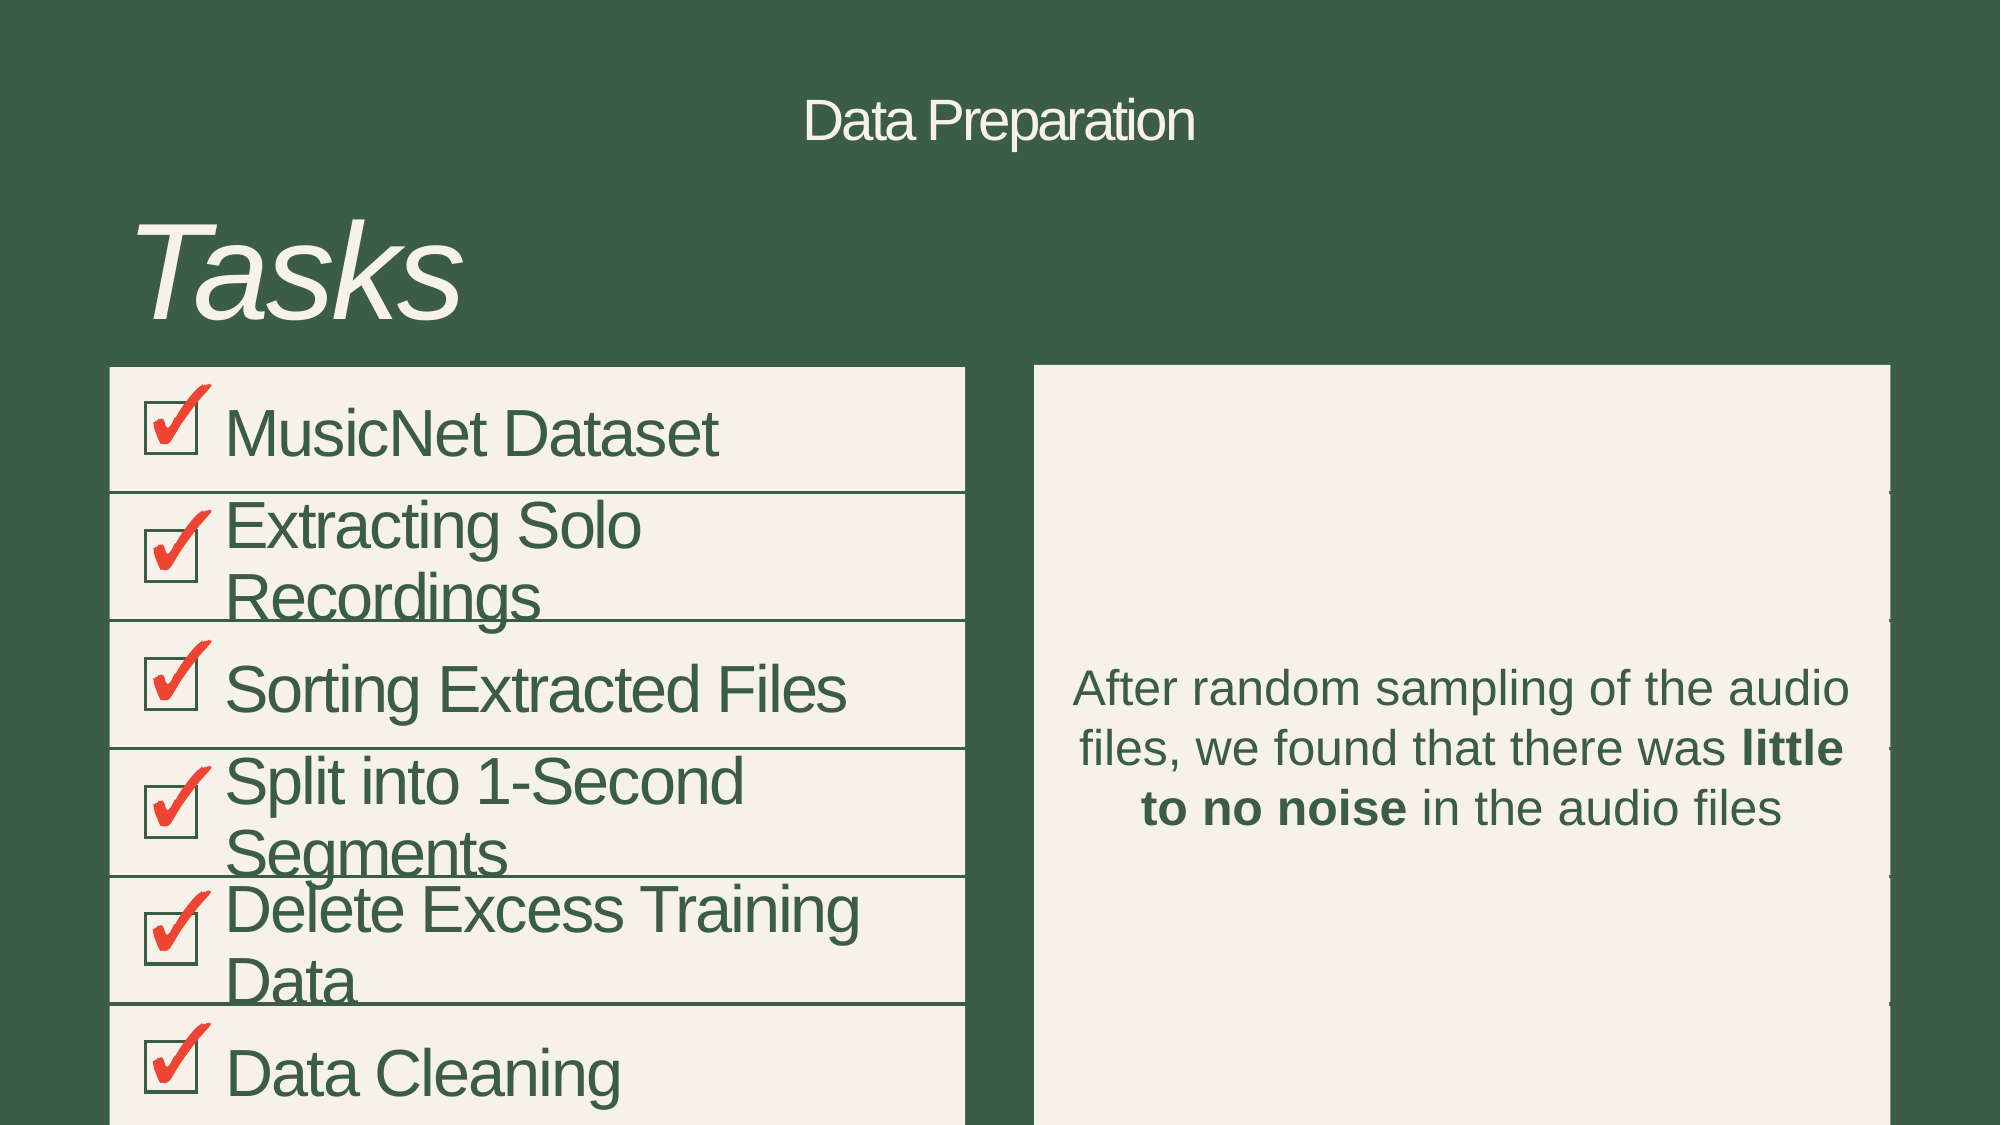

# Data Preparation
Tasks
After random sampling of the audio files, we found that there was little to no noise in the audio files

MusicNet Dataset

Extracting Solo Recordings

Sorting Extracted Files

Split into 1-Second Segments

Delete Excess Training Data

Data Cleaning